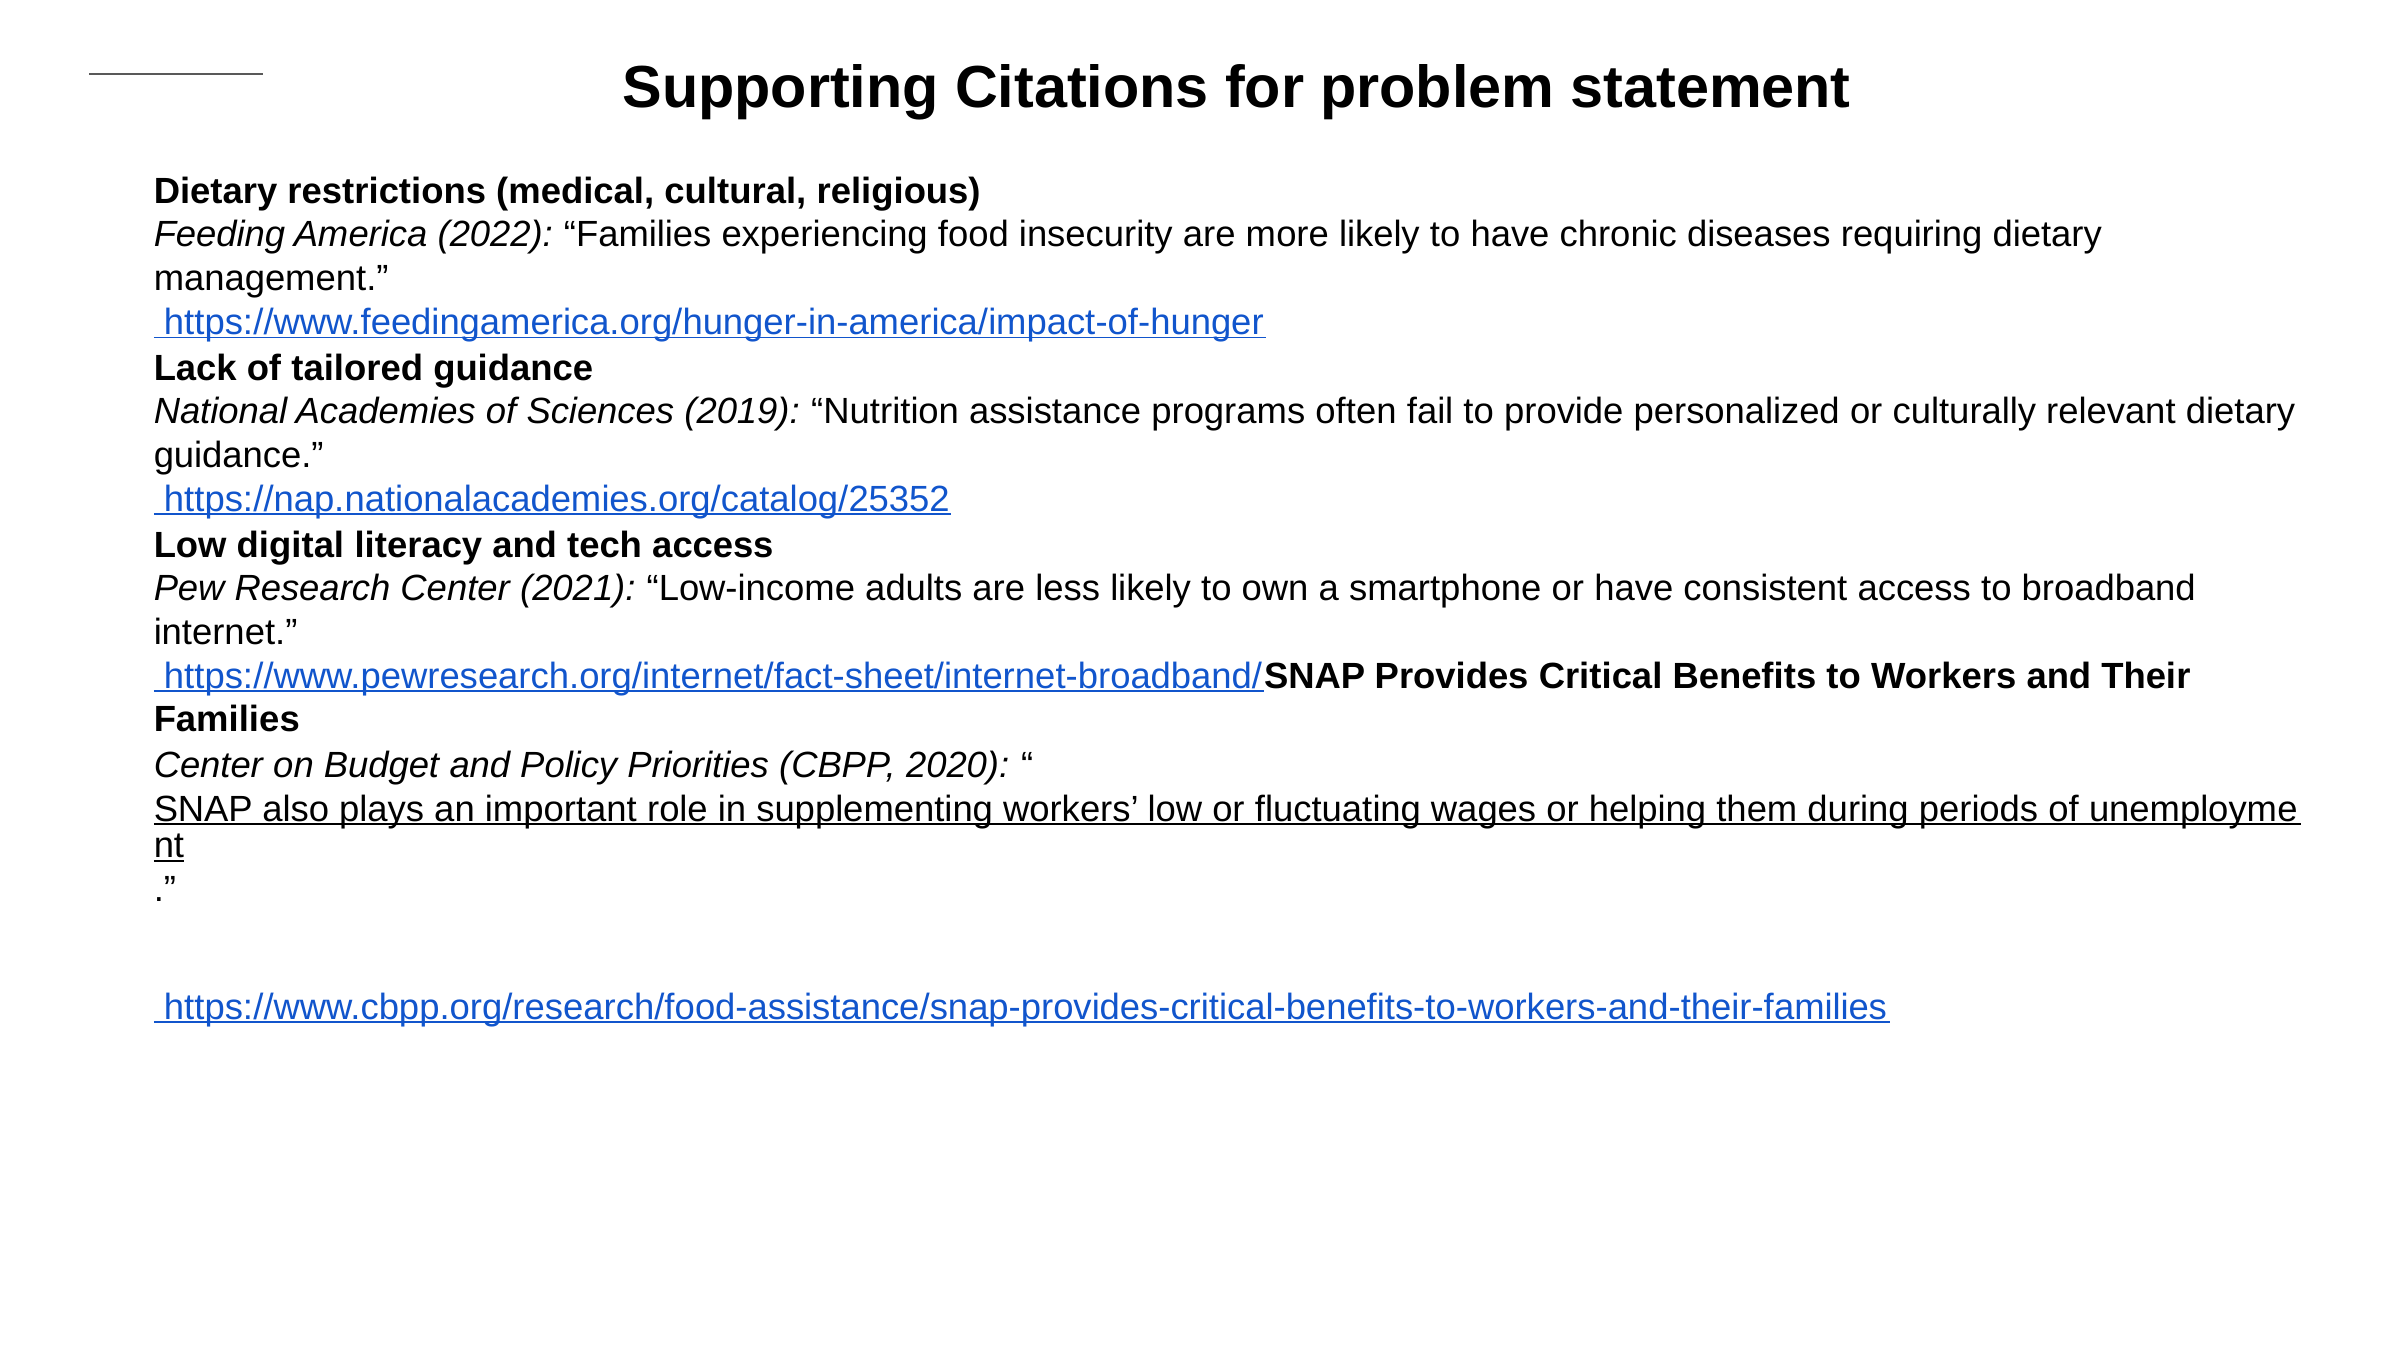

Supporting Citations for problem statement

Dietary restrictions (medical, cultural, religious)
Feeding America (2022): “Families experiencing food insecurity are more likely to have chronic diseases requiring dietary management.”
 https://www.feedingamerica.org/hunger-in-america/impact-of-hunger
Lack of tailored guidance
National Academies of Sciences (2019): “Nutrition assistance programs often fail to provide personalized or culturally relevant dietary guidance.”
 https://nap.nationalacademies.org/catalog/25352
Low digital literacy and tech access
Pew Research Center (2021): “Low-income adults are less likely to own a smartphone or have consistent access to broadband internet.”
 https://www.pewresearch.org/internet/fact-sheet/internet-broadband/
SNAP Provides Critical Benefits to Workers and Their Families
Center on Budget and Policy Priorities (CBPP, 2020): “SNAP also plays an important role in supplementing workers’ low or fluctuating wages or helping them during periods of unemployment.”
 https://www.cbpp.org/research/food-assistance/snap-provides-critical-benefits-to-workers-and-their-families